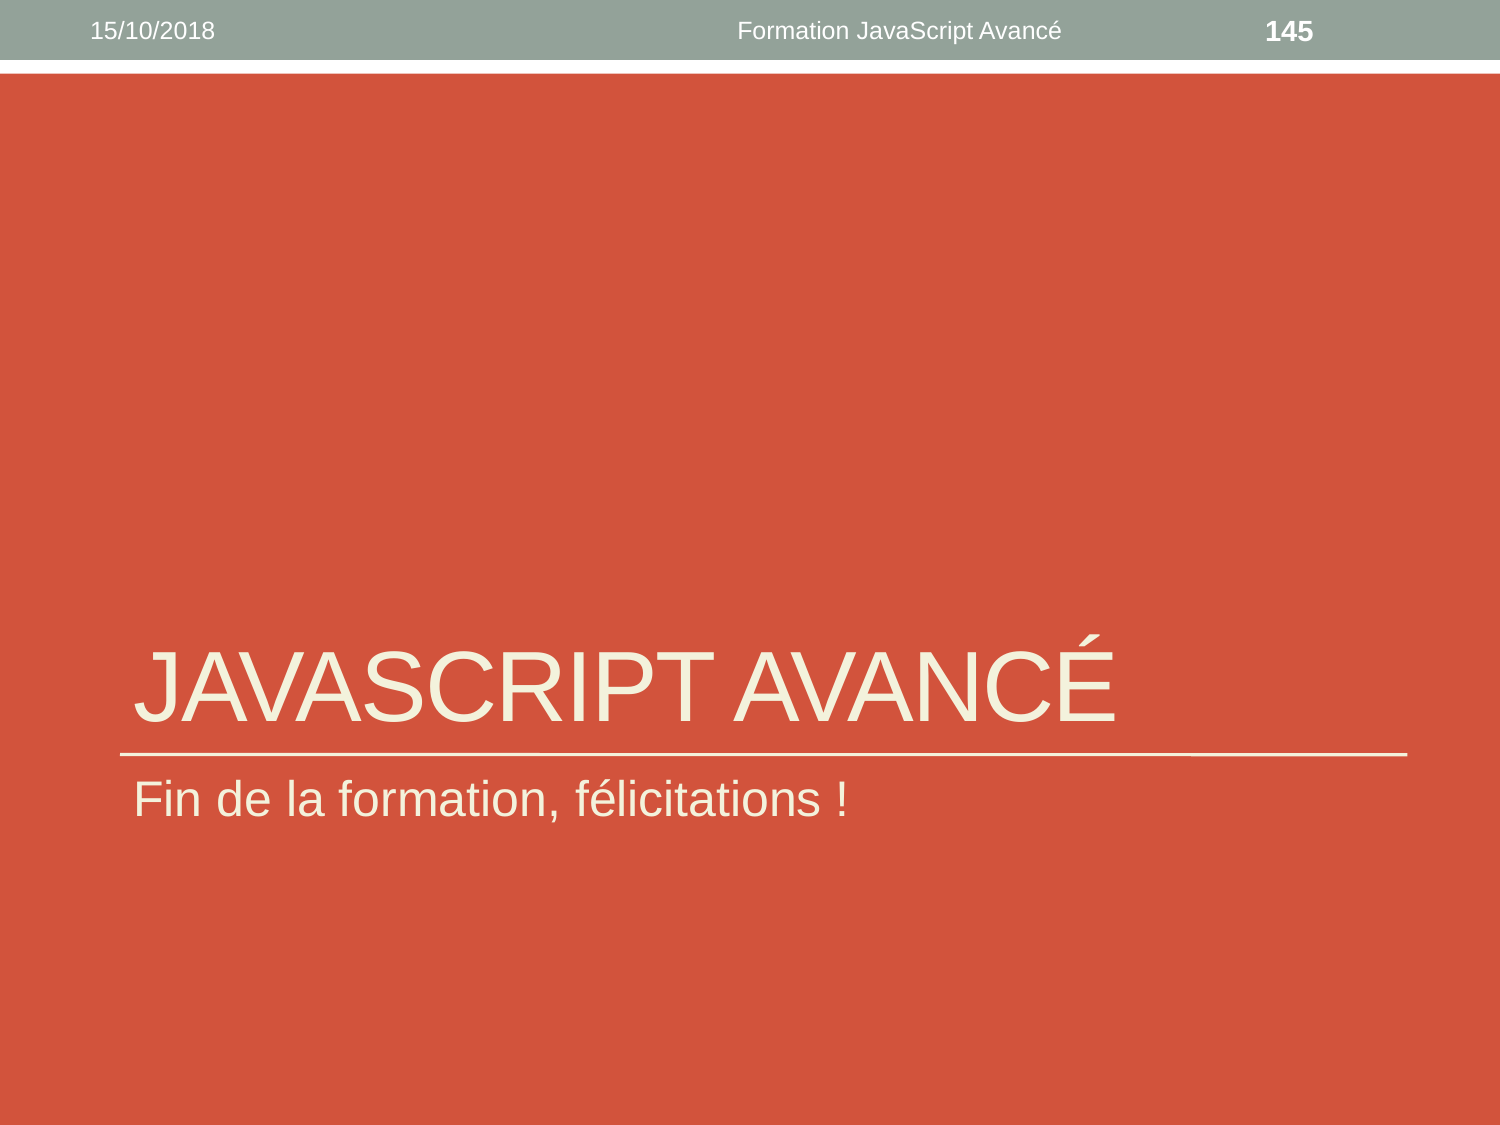

15/10/2018
Formation JavaScript Avancé
145
# Javascript Avancé
Fin de la formation, félicitations !